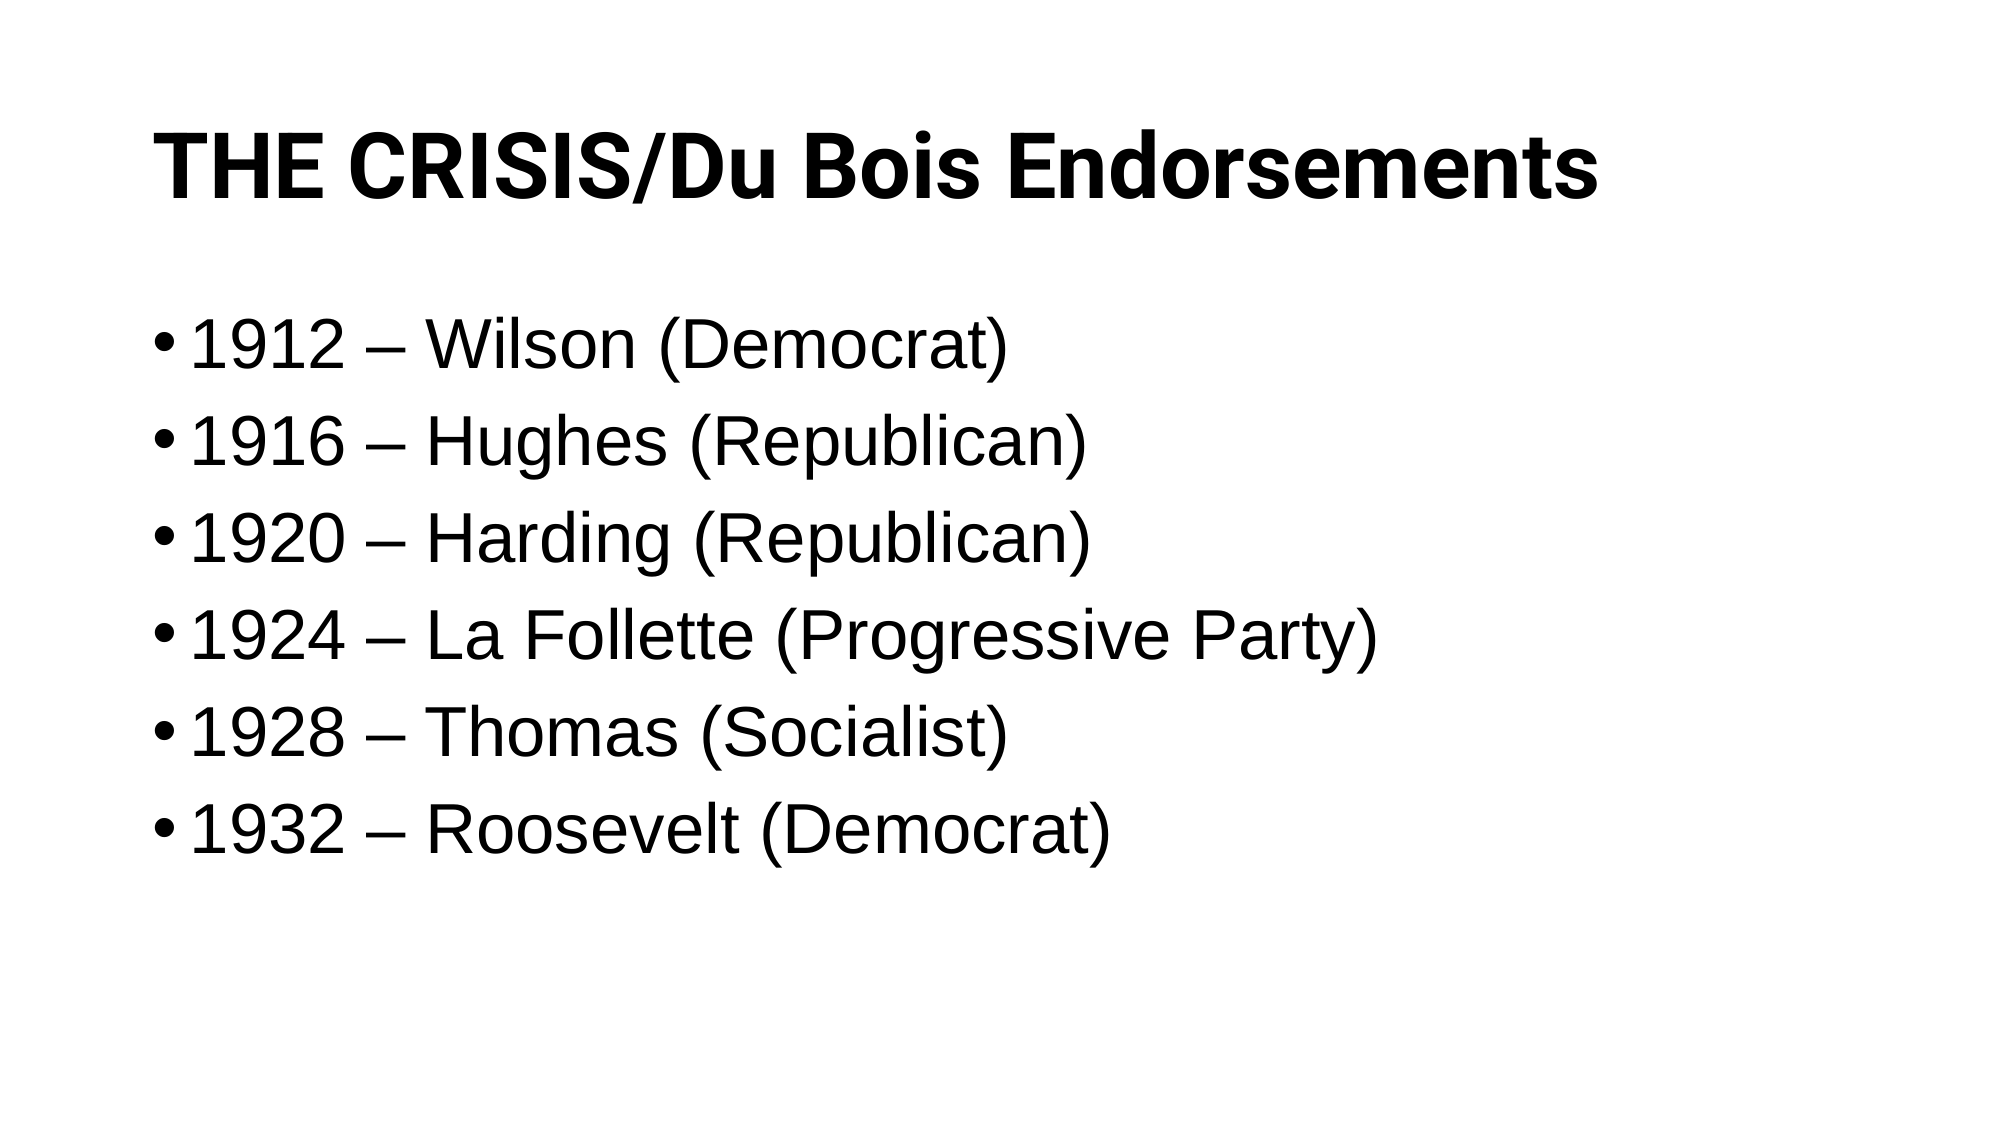

# The Crisis/Du Bois Endorsements
1912 – Wilson (Democrat)
1916 – Hughes (Republican)
1920 – Harding (Republican)
1924 – La Follette (Progressive Party)
1928 – Thomas (Socialist)
1932 – Roosevelt (Democrat)